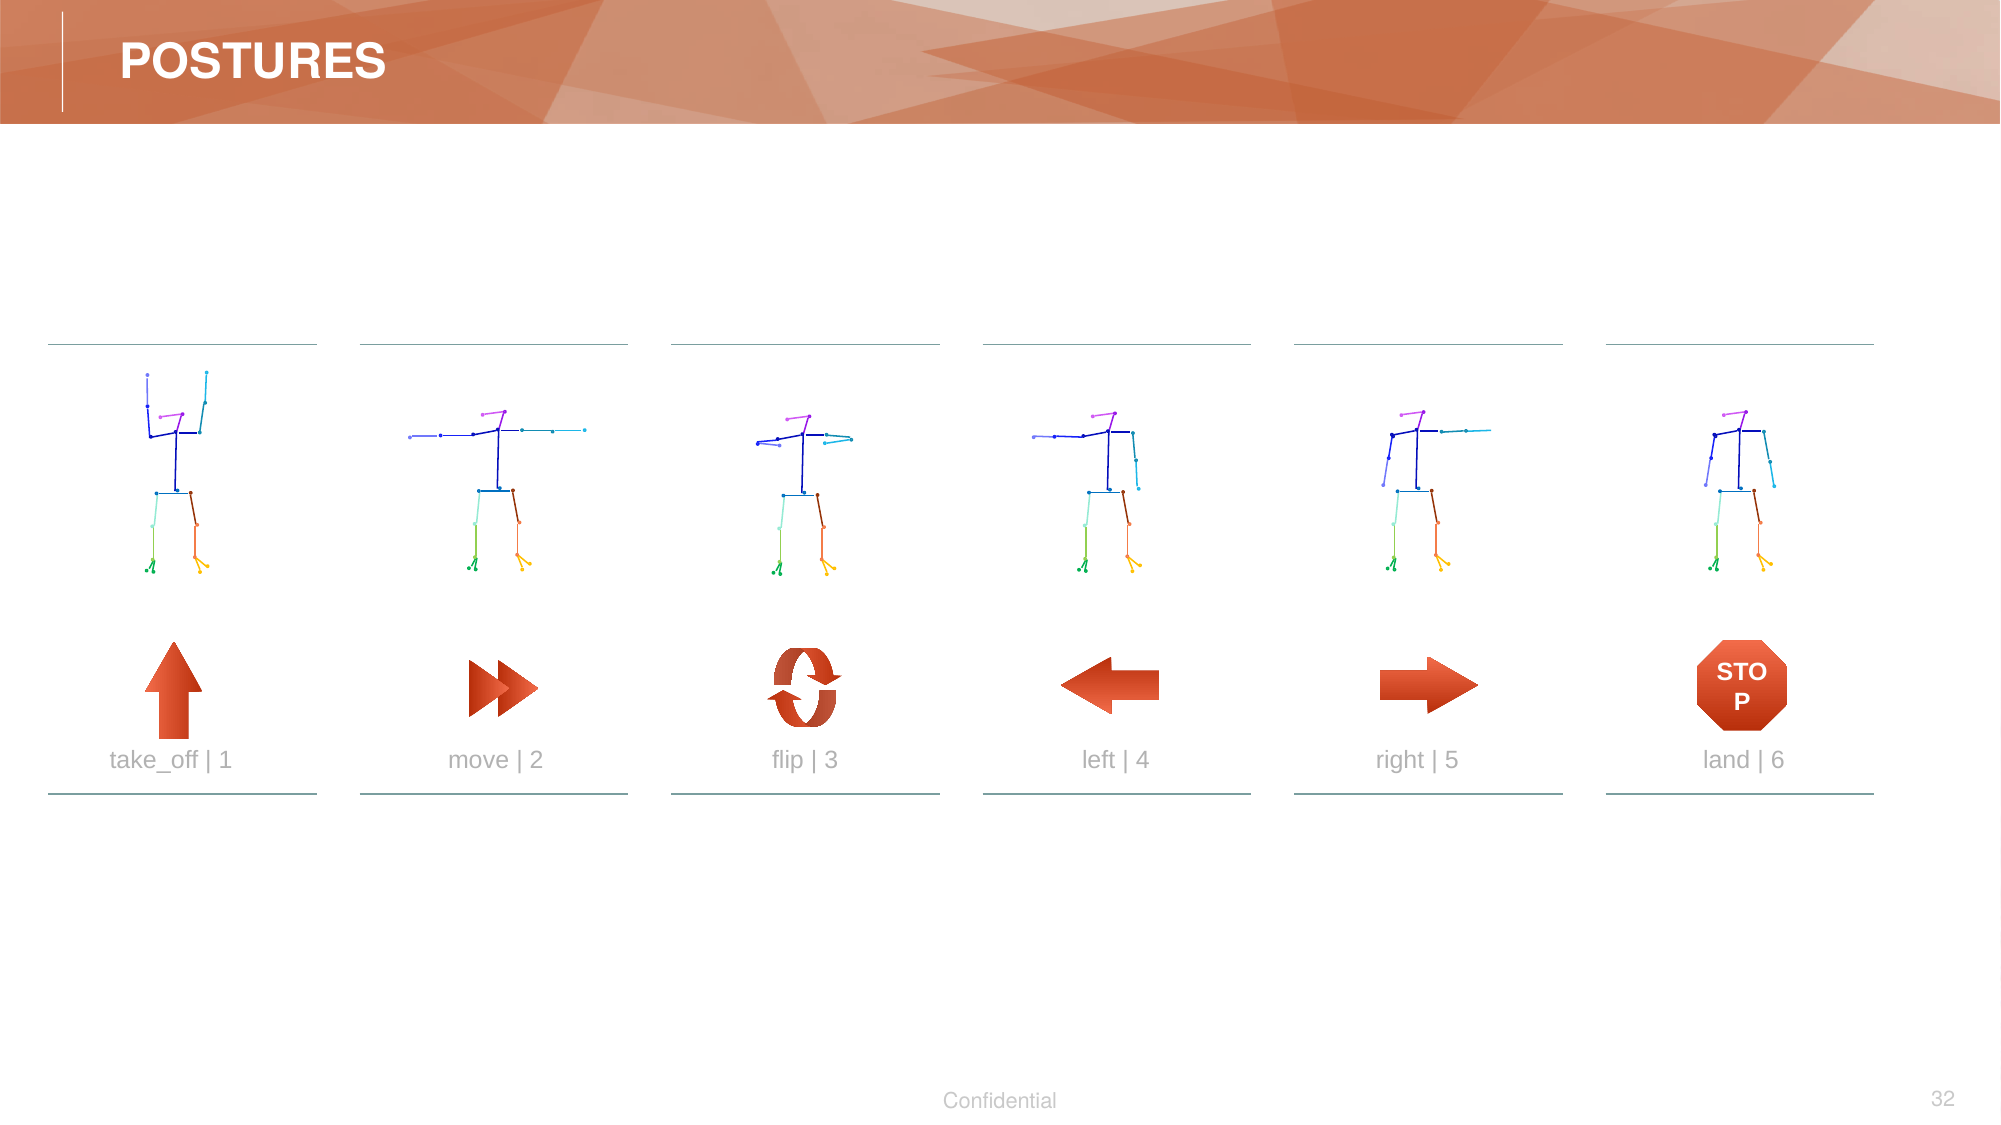

# POSTURES

STOP

take_off | 1
move | 2
flip | 3
left | 4
right | 5
land | 6
Confidential
32